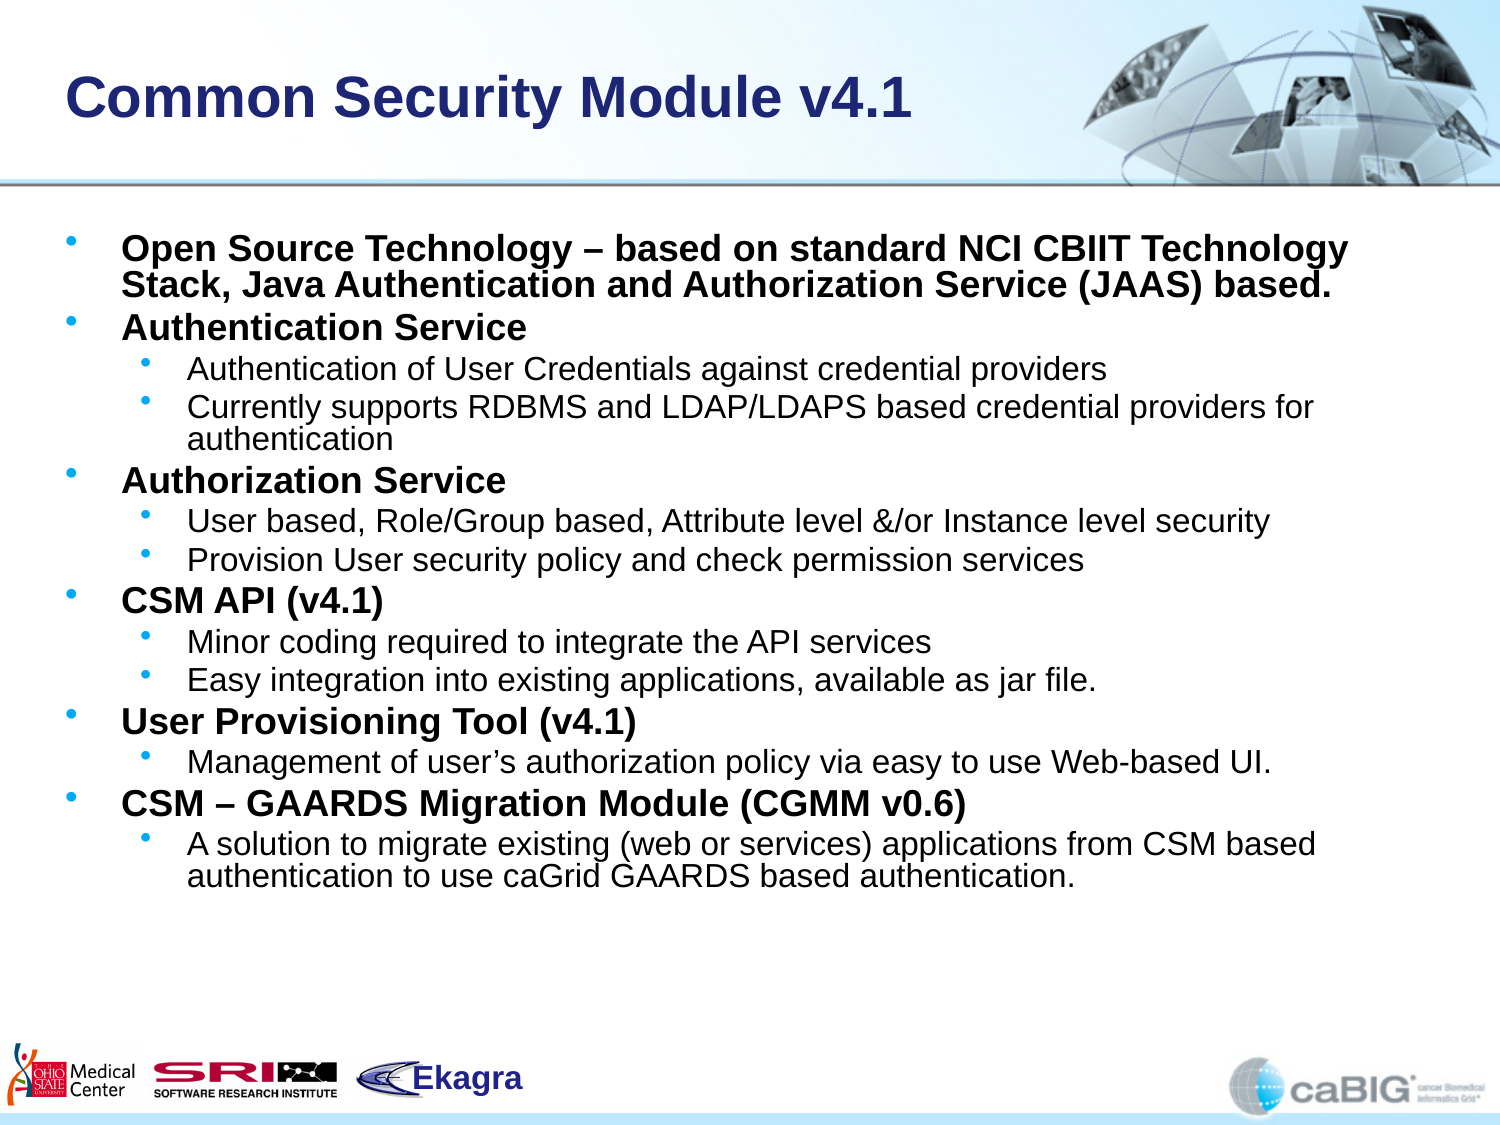

# Common Security Module v4.1
Open Source Technology – based on standard NCI CBIIT Technology Stack, Java Authentication and Authorization Service (JAAS) based.
Authentication Service
Authentication of User Credentials against credential providers
Currently supports RDBMS and LDAP/LDAPS based credential providers for authentication
Authorization Service
User based, Role/Group based, Attribute level &/or Instance level security
Provision User security policy and check permission services
CSM API (v4.1)
Minor coding required to integrate the API services
Easy integration into existing applications, available as jar file.
User Provisioning Tool (v4.1)
Management of user’s authorization policy via easy to use Web-based UI.
CSM – GAARDS Migration Module (CGMM v0.6)
A solution to migrate existing (web or services) applications from CSM based authentication to use caGrid GAARDS based authentication.